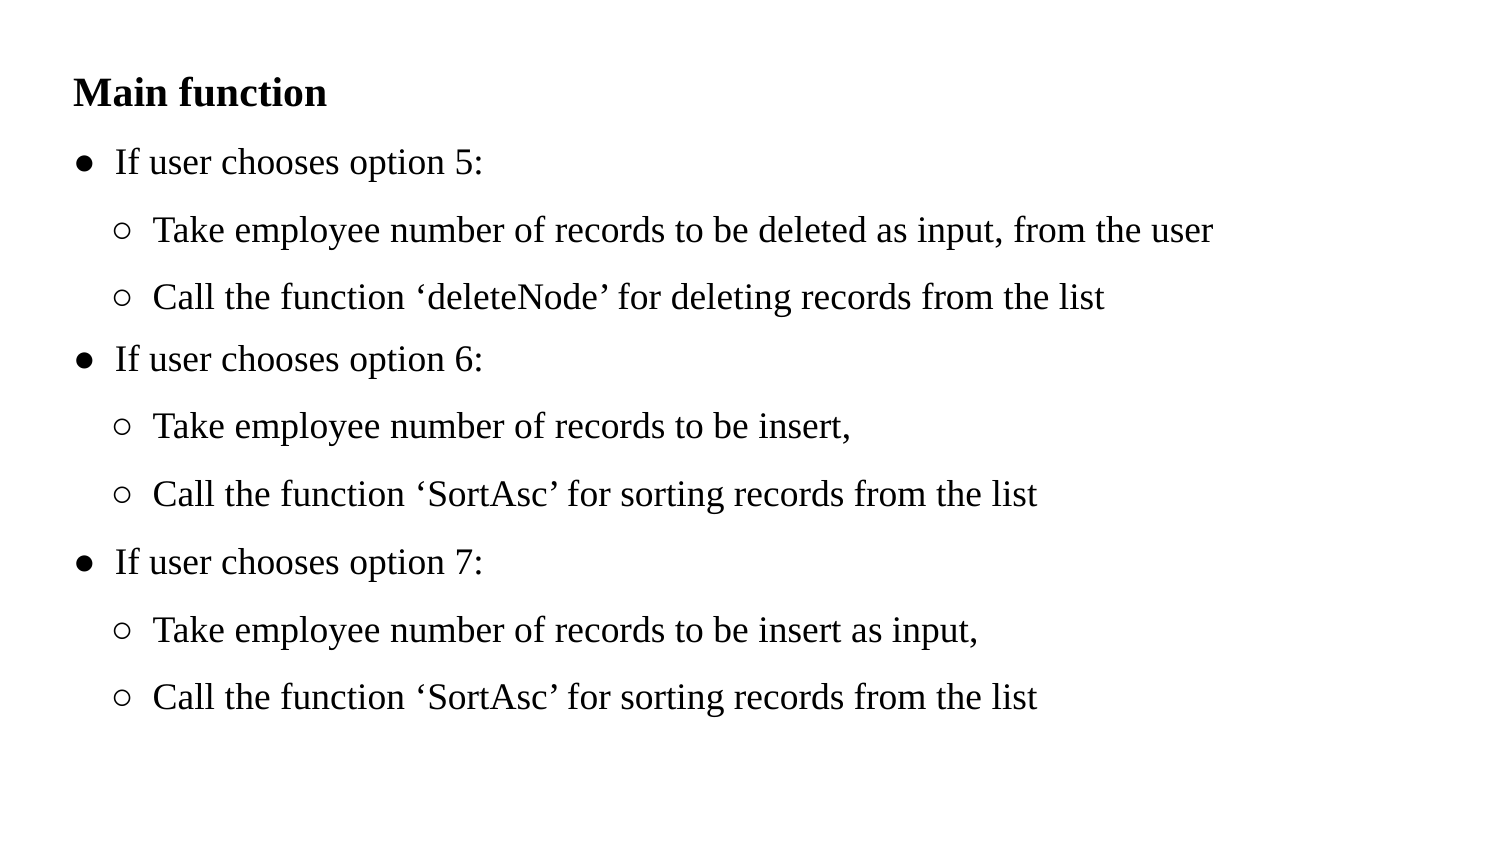

Main function
●  If user chooses option 5:
    ○  Take employee number of records to be deleted as input, from the user
    ○  Call the function ‘deleteNode’ for deleting records from the list
●  If user chooses option 6:
    ○  Take employee number of records to be insert,
    ○  Call the function ‘SortAsc’ for sorting records from the list
●  If user chooses option 7:
    ○  Take employee number of records to be insert as input,
    ○  Call the function ‘SortAsc’ for sorting records from the list